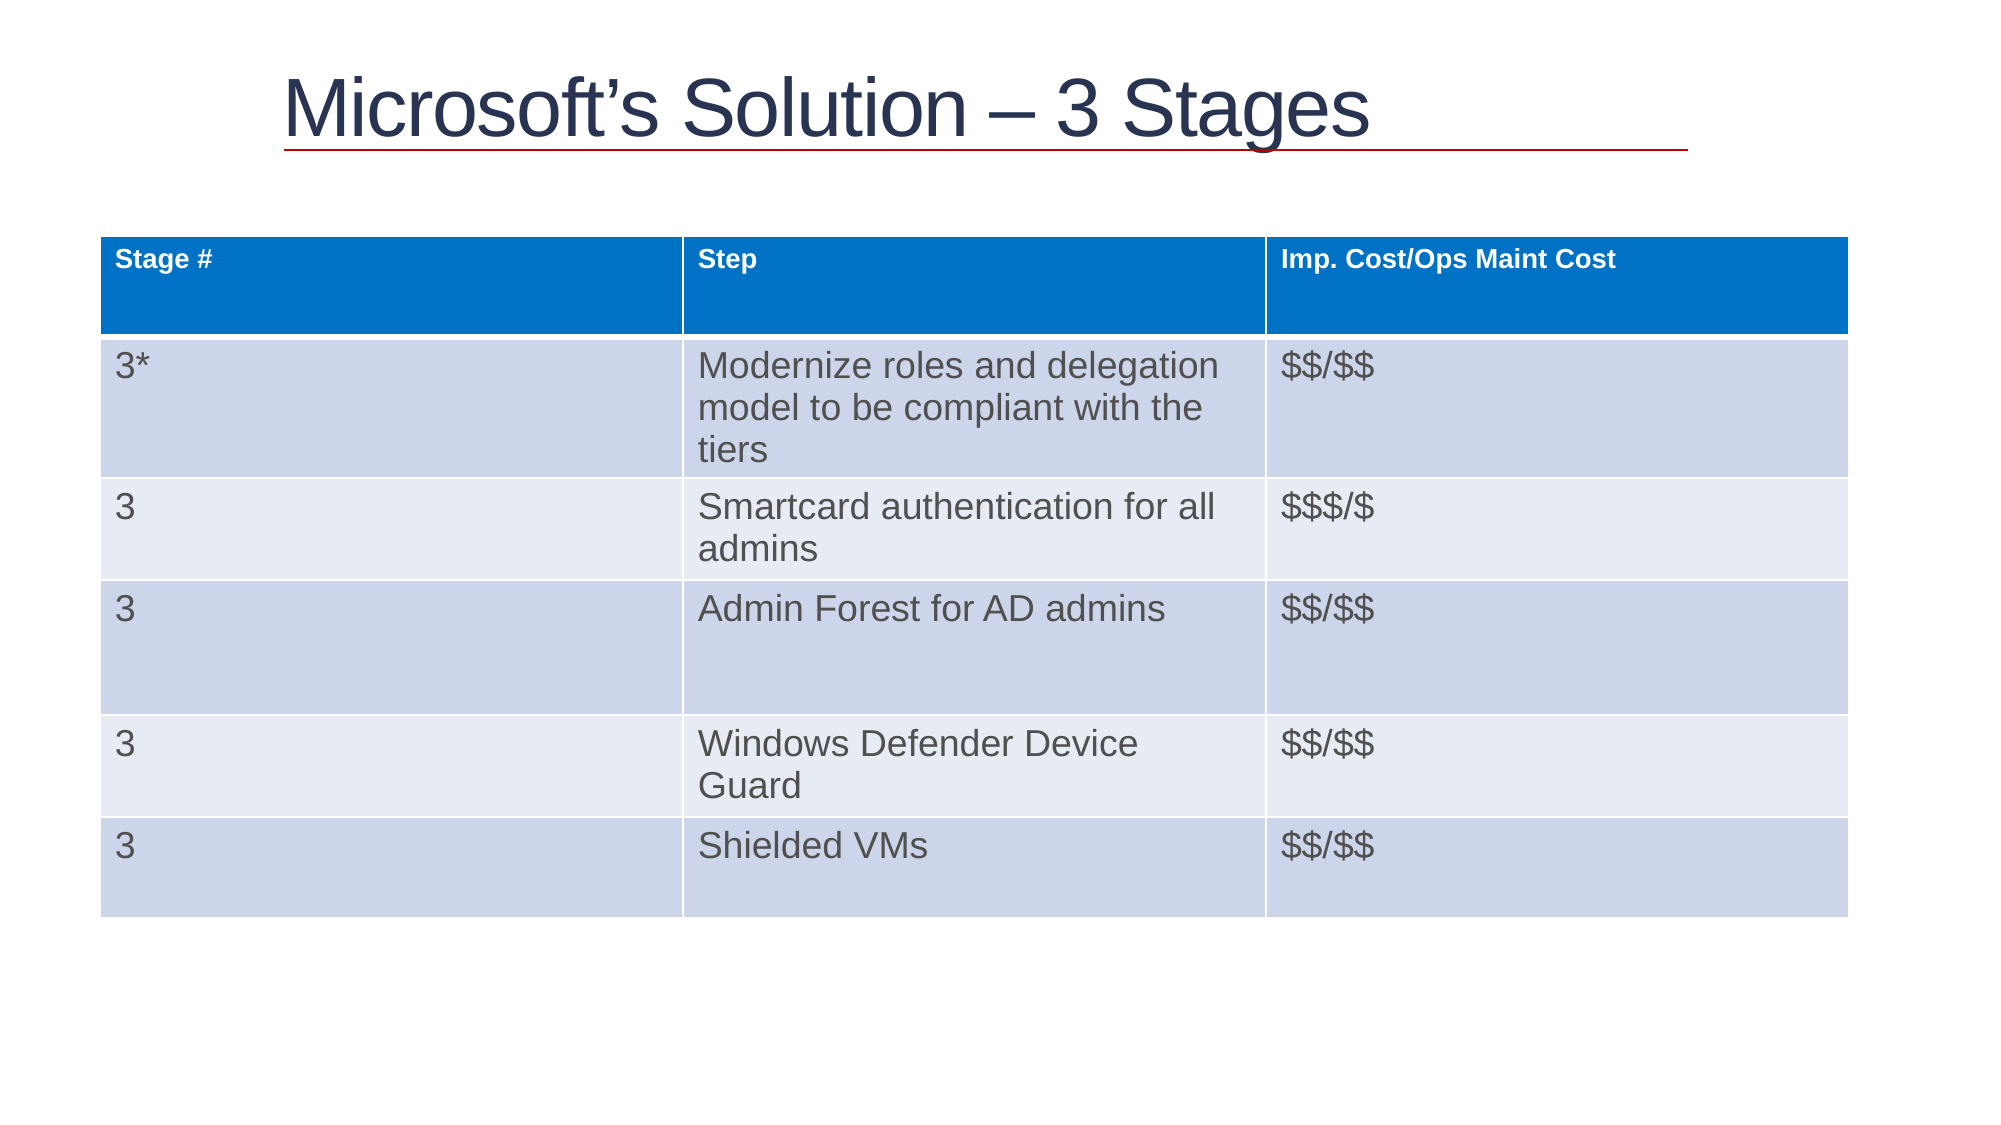

# Microsoft’s Solution – 3 Stages
| Stage # | Step | Imp. Cost/Ops Maint Cost |
| --- | --- | --- |
| 3\* | Modernize roles and delegation model to be compliant with the tiers | $$/$$ |
| 3 | Smartcard authentication for all admins | $$$/$ |
| 3 | Admin Forest for AD admins | $$/$$ |
| 3 | Windows Defender Device Guard | $$/$$ |
| 3 | Shielded VMs | $$/$$ |